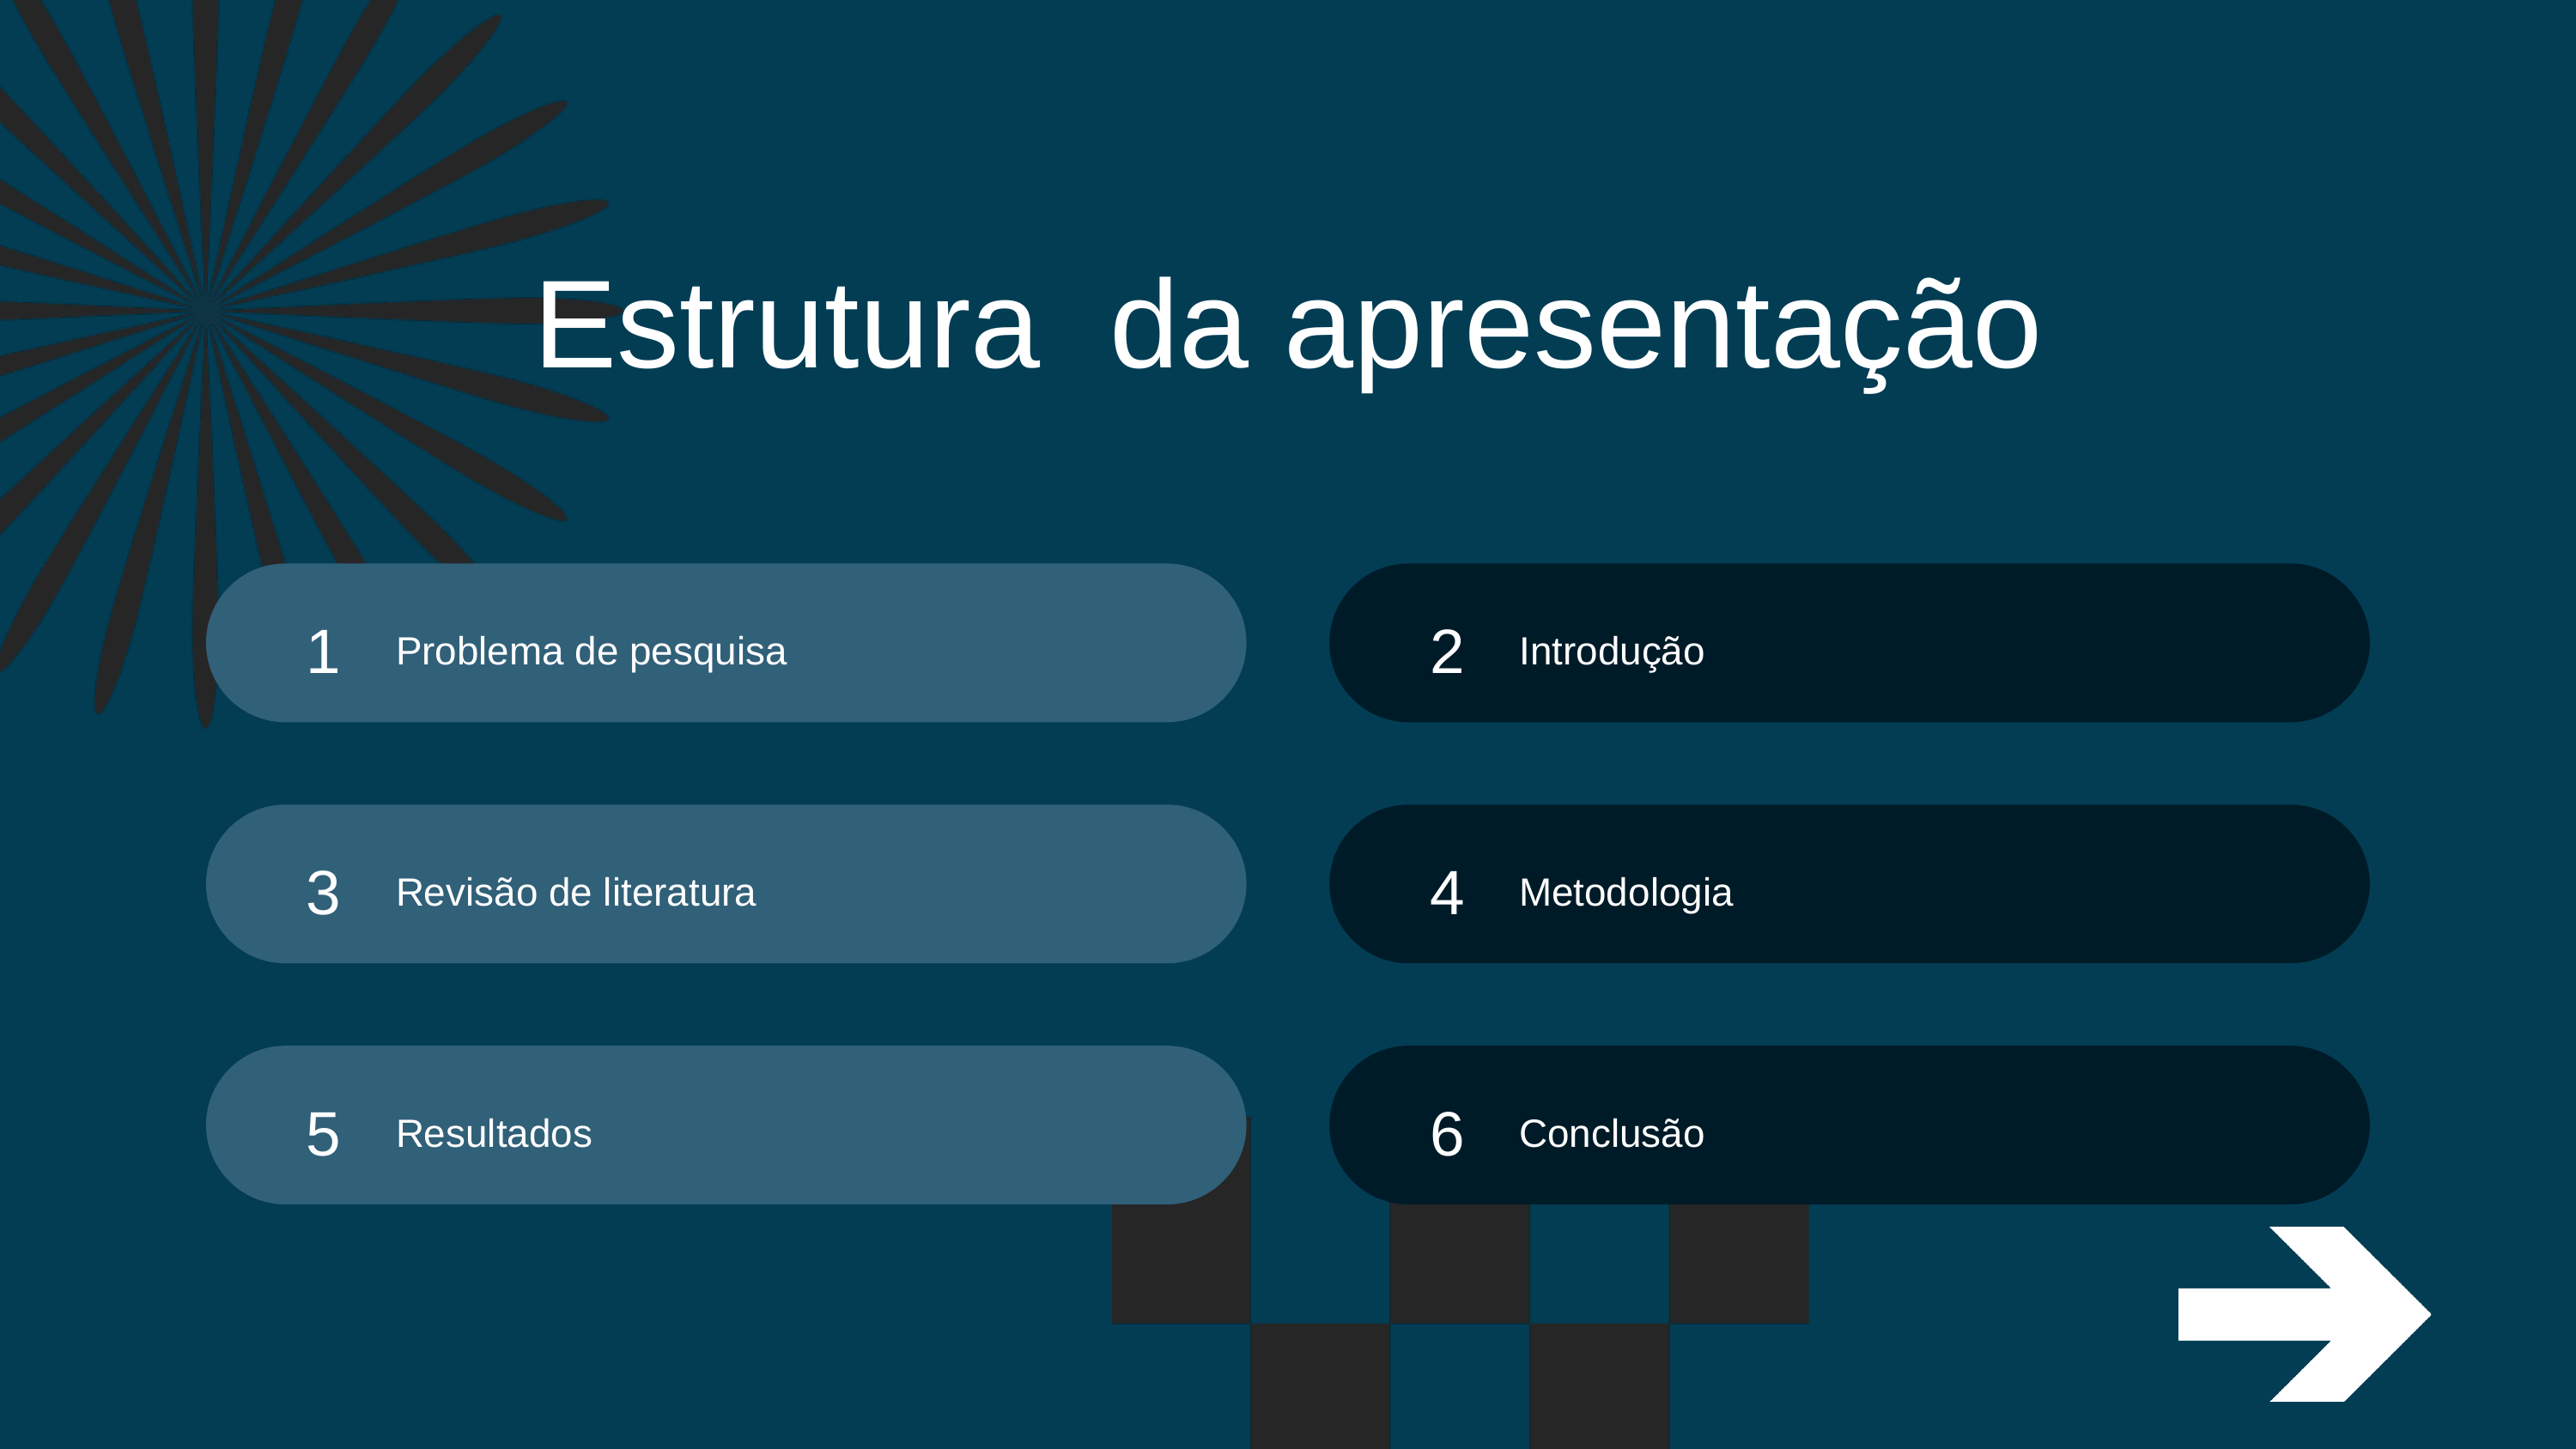

Estrutura  da apresentação

1
Problema de pesquisa

2
Introdução

3
Revisão de literatura

4
Metodologia

5
Resultados

6
Conclusão